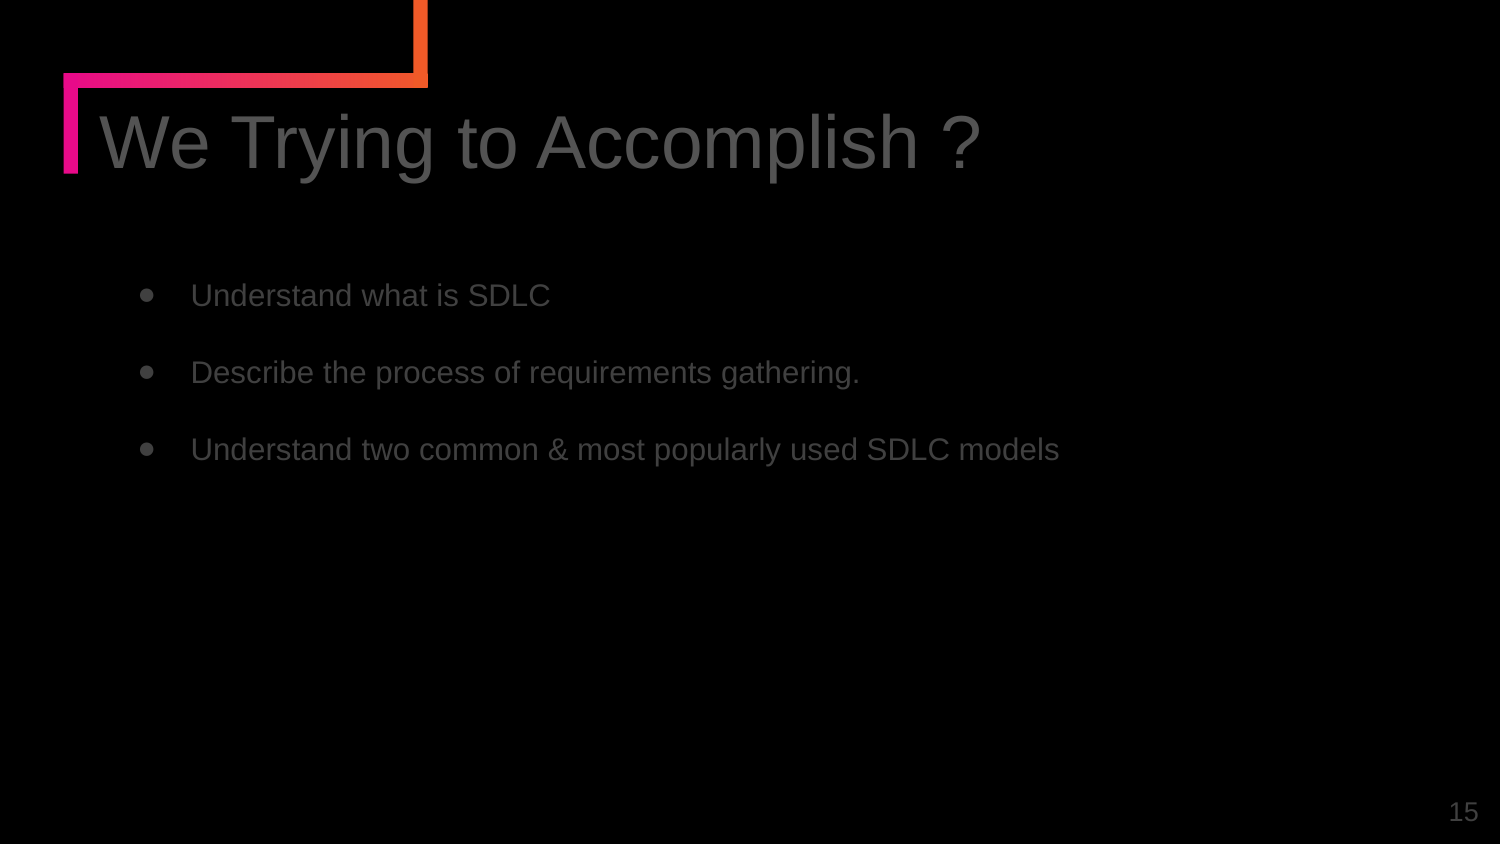

We Trying to Accomplish ?
Understand what is SDLC
Describe the process of requirements gathering.
Understand two common & most popularly used SDLC models

15